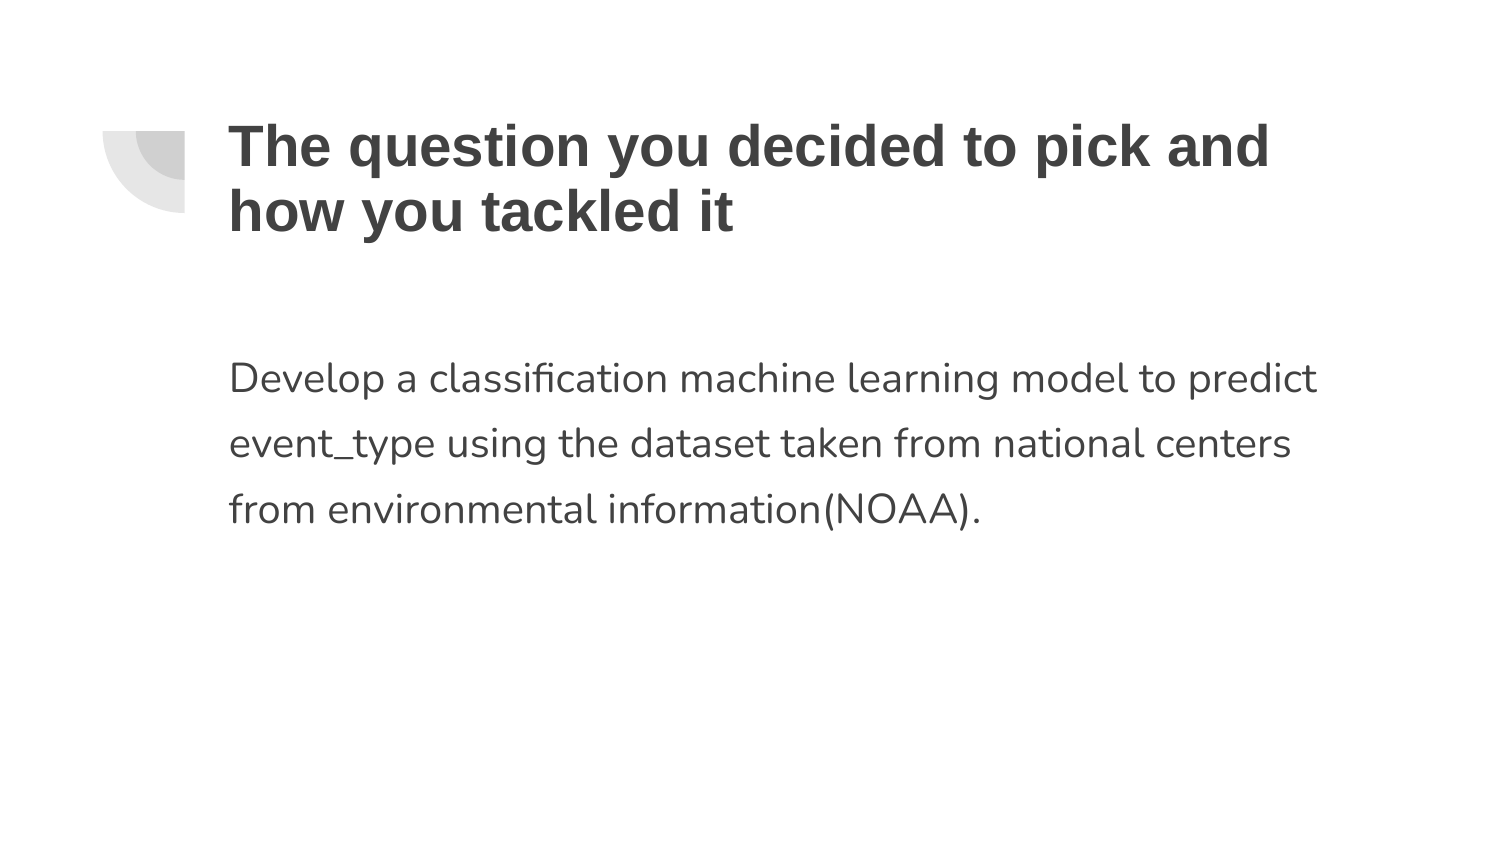

# The question you decided to pick and how you tackled it
Develop a classification machine learning model to predict event_type using the dataset taken from national centers from environmental information(NOAA).